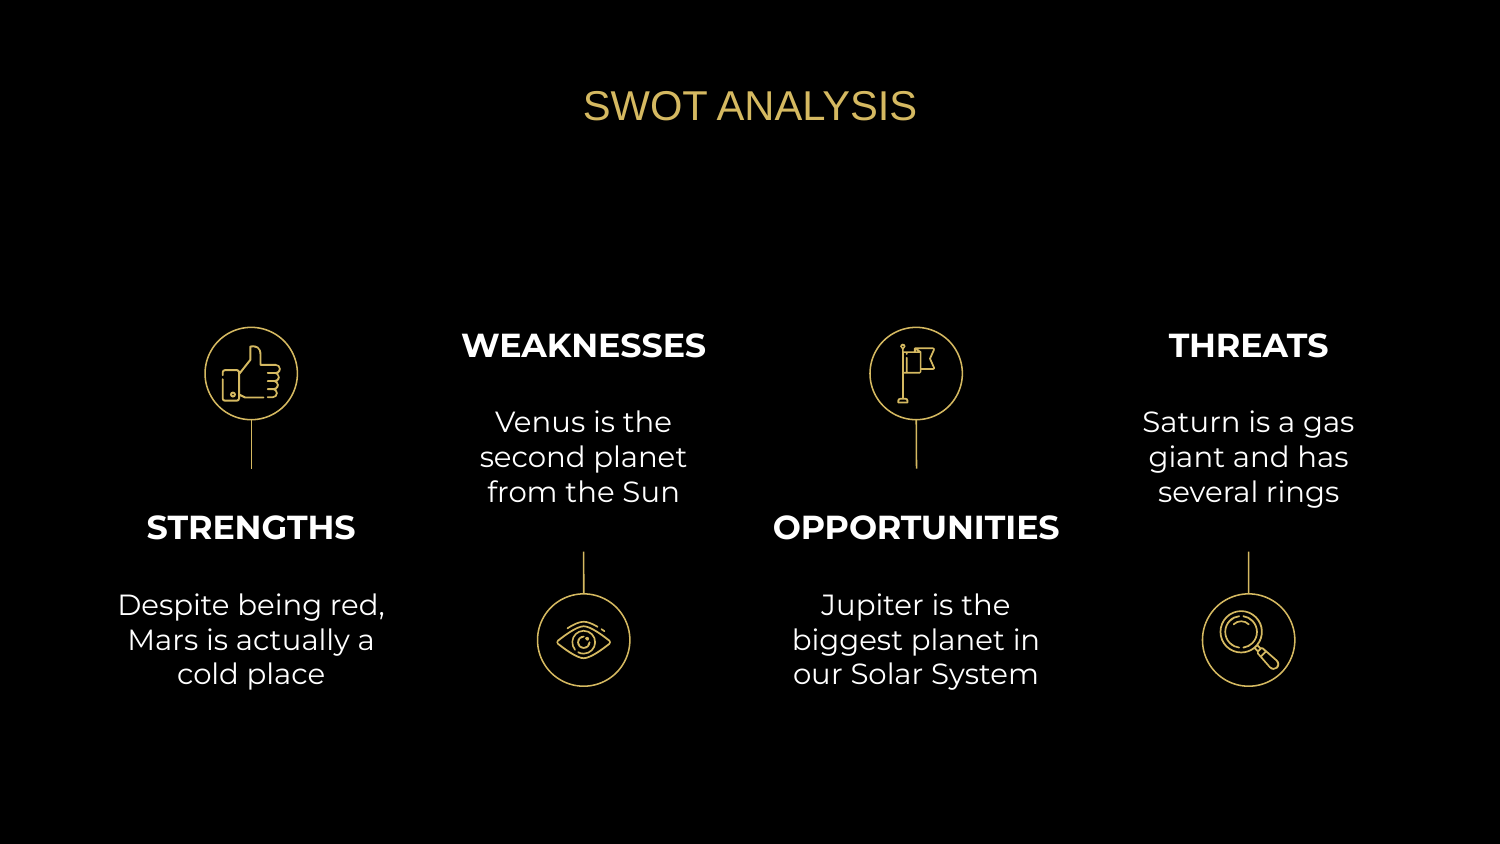

# SWOT ANALYSIS
WEAKNESSES
THREATS

Venus is the second planet from the Sun

Saturn is a gas giant and has several rings
STRENGTHS
OPPORTUNITIES
Despite being red, Mars is actually a cold place
Jupiter is the biggest planet in our Solar System